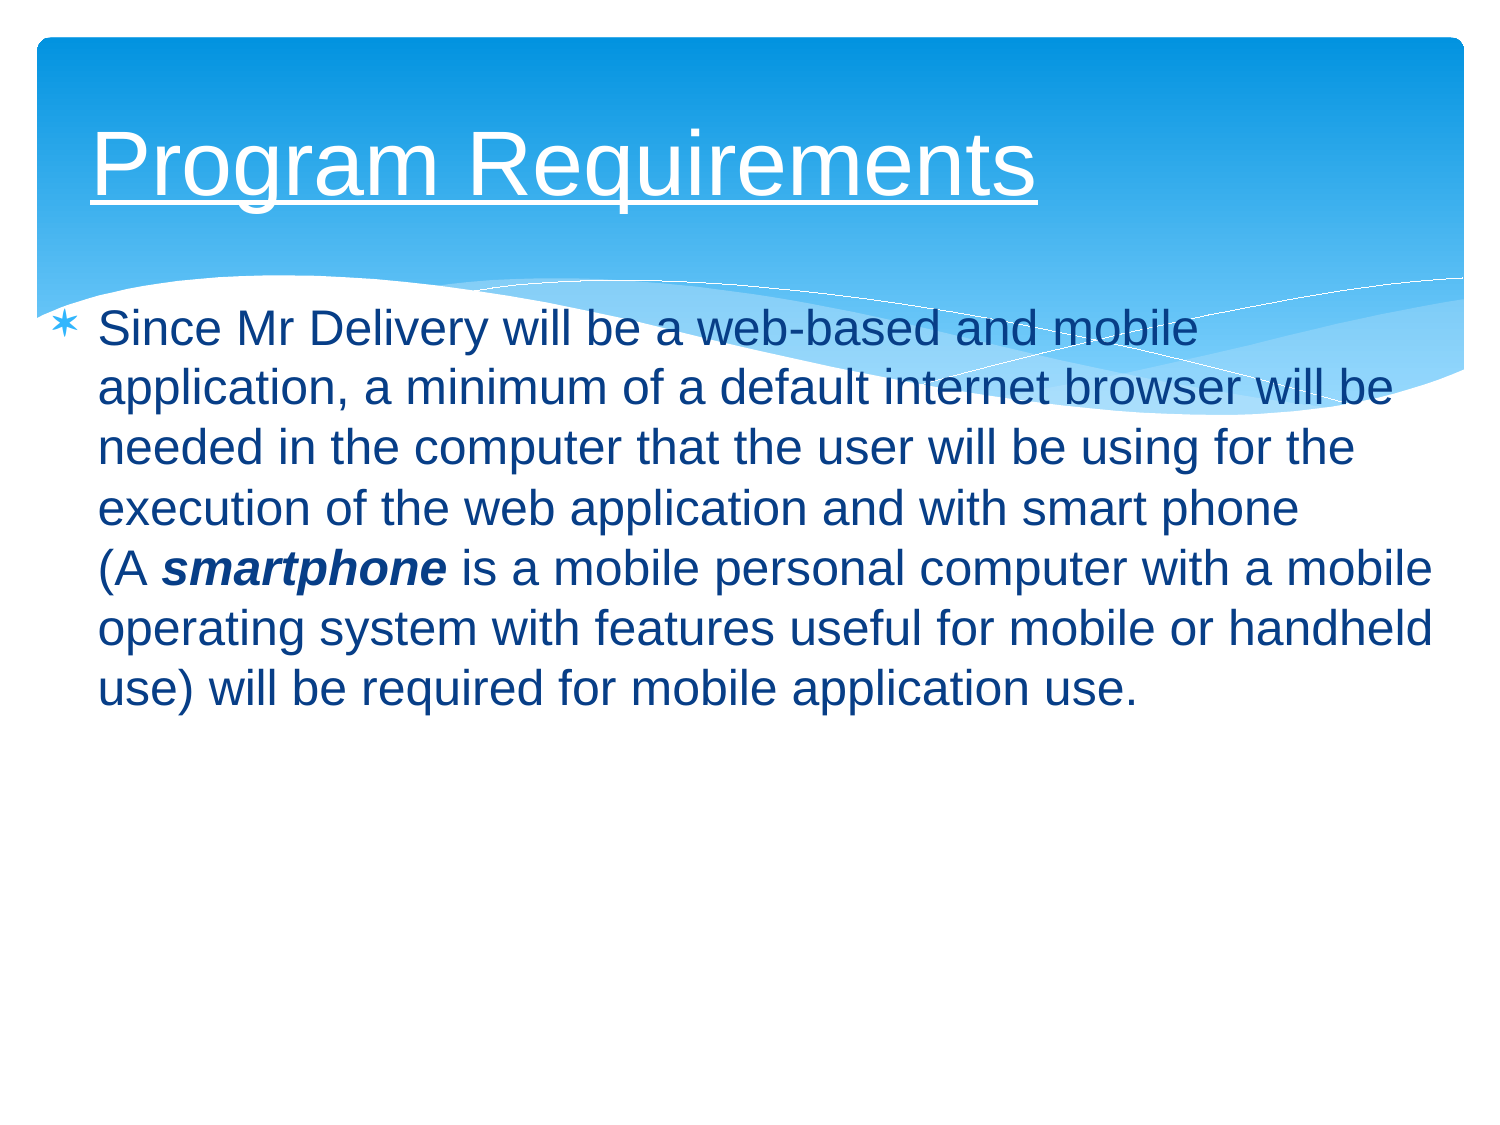

# Program Requirements
Since Mr Delivery will be a web-based and mobile application, a minimum of a default internet browser will be needed in the computer that the user will be using for the execution of the web application and with smart phone (A smartphone is a mobile personal computer with a mobile operating system with features useful for mobile or handheld use) will be required for mobile application use.